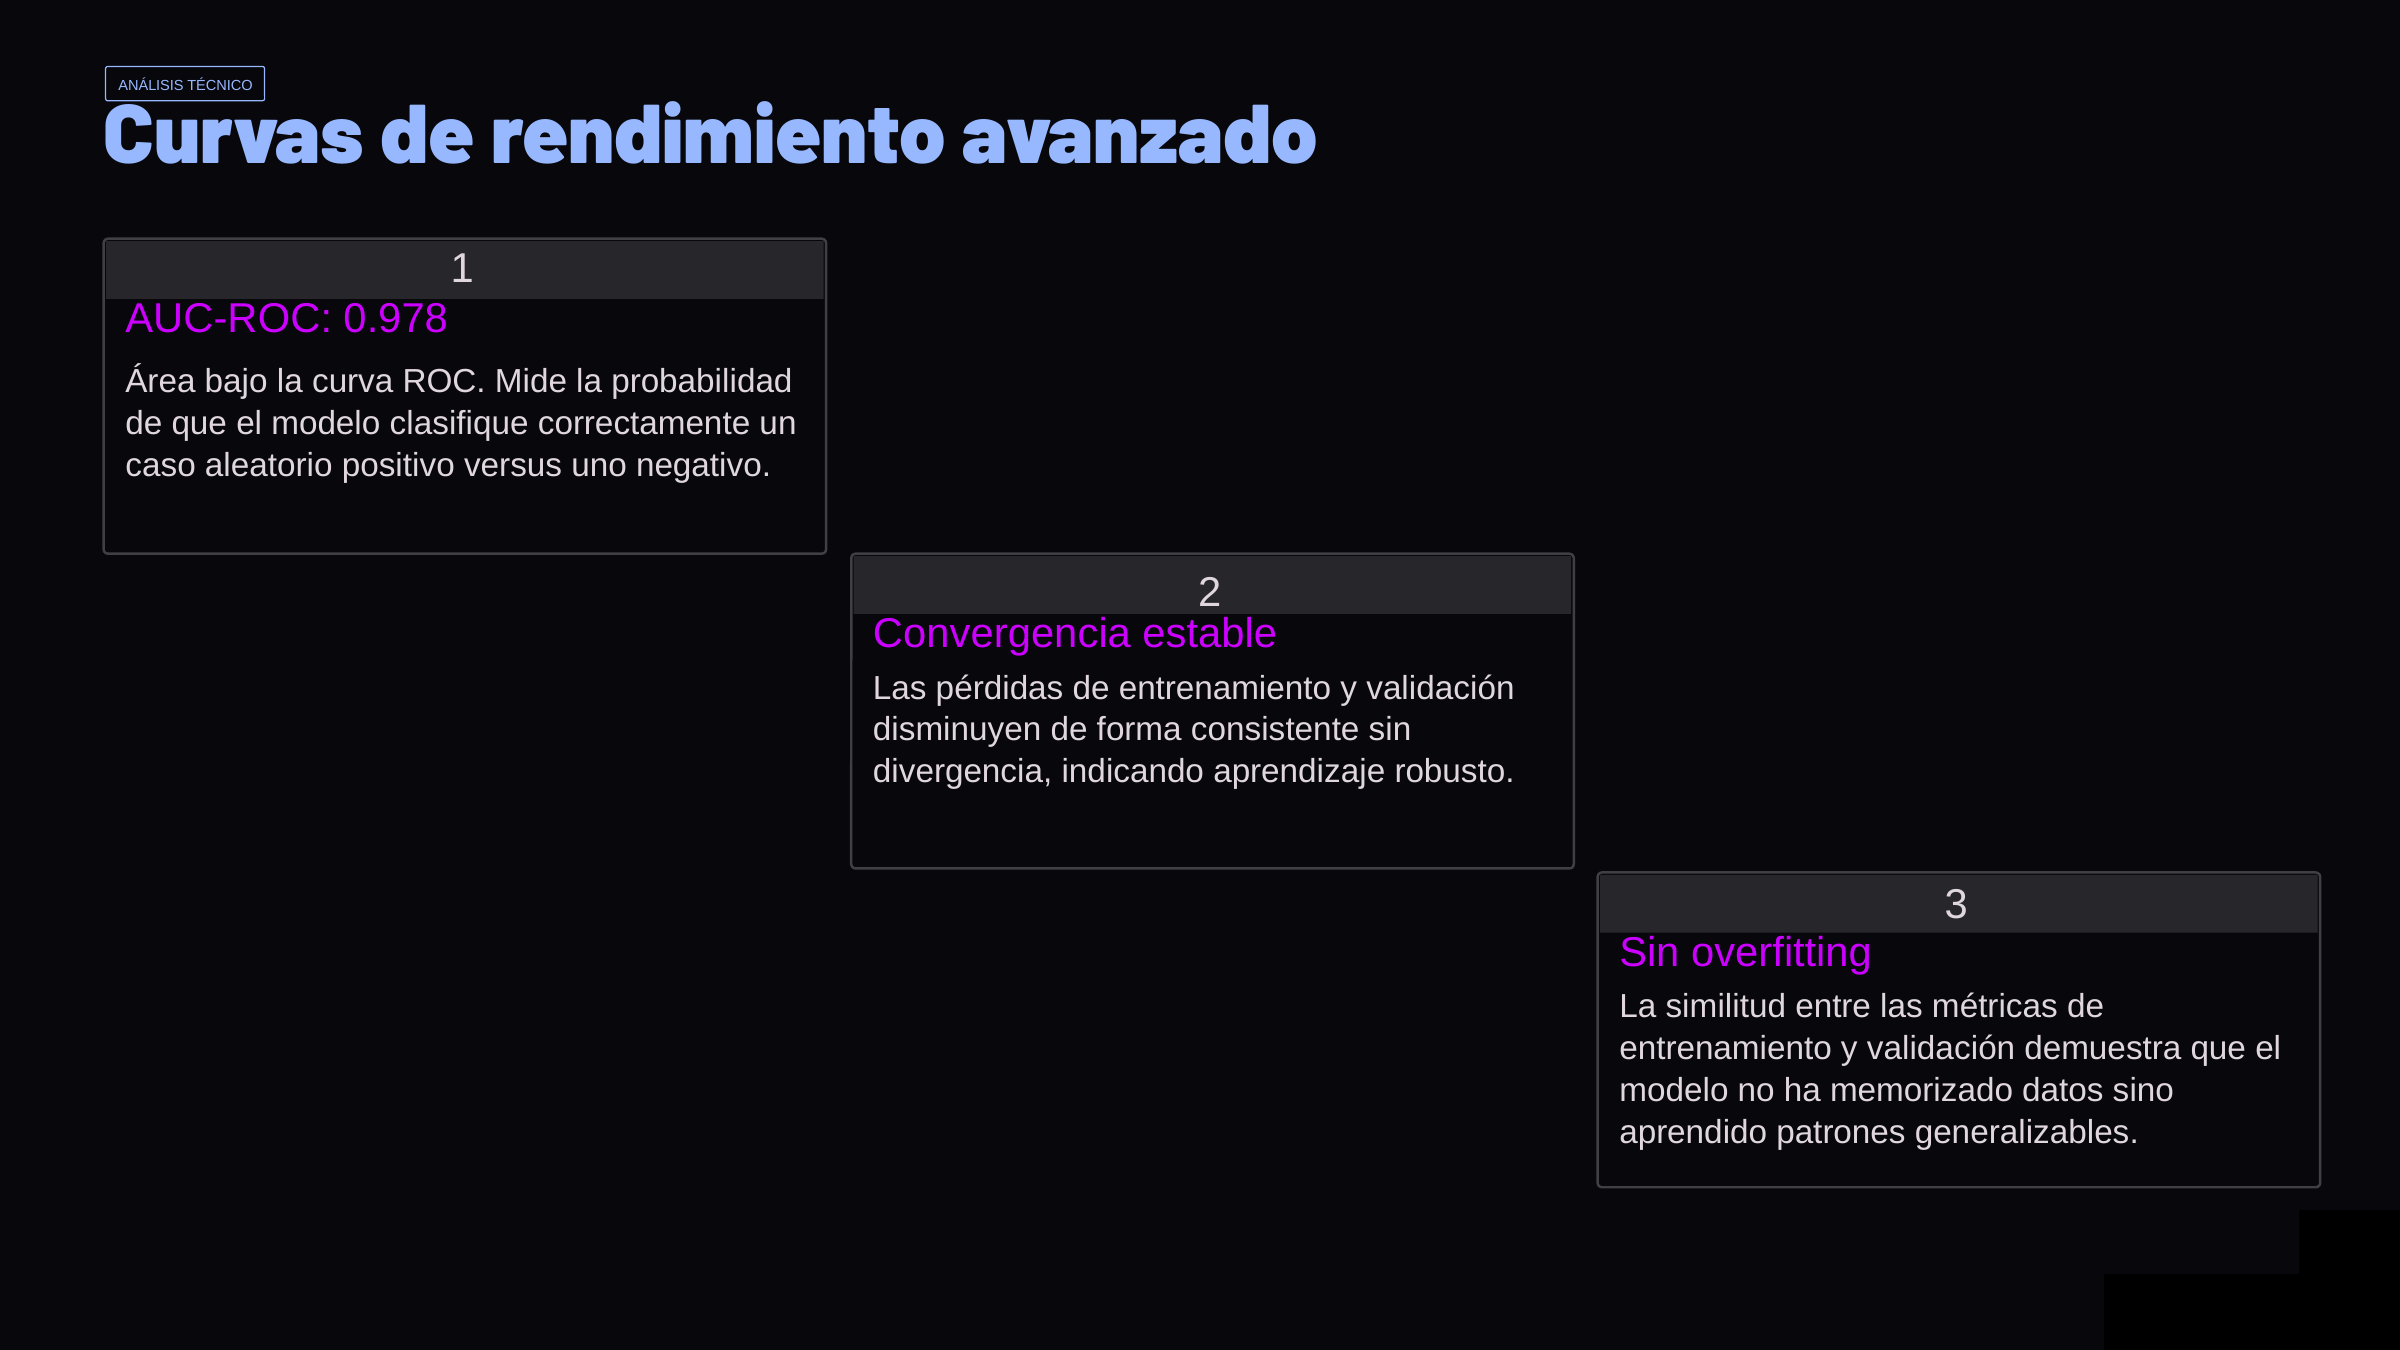

ANÁLISIS TÉCNICO
Curvas de rendimiento avanzado

1
AUC-ROC: 0.978
Área bajo la curva ROC. Mide la probabilidad de que el modelo clasifique correctamente un caso aleatorio positivo versus uno negativo.

2
Convergencia estable
Las pérdidas de entrenamiento y validación disminuyen de forma consistente sin divergencia, indicando aprendizaje robusto.

3
Sin overfitting
La similitud entre las métricas de entrenamiento y validación demuestra que el modelo no ha memorizado datos sino aprendido patrones generalizables.